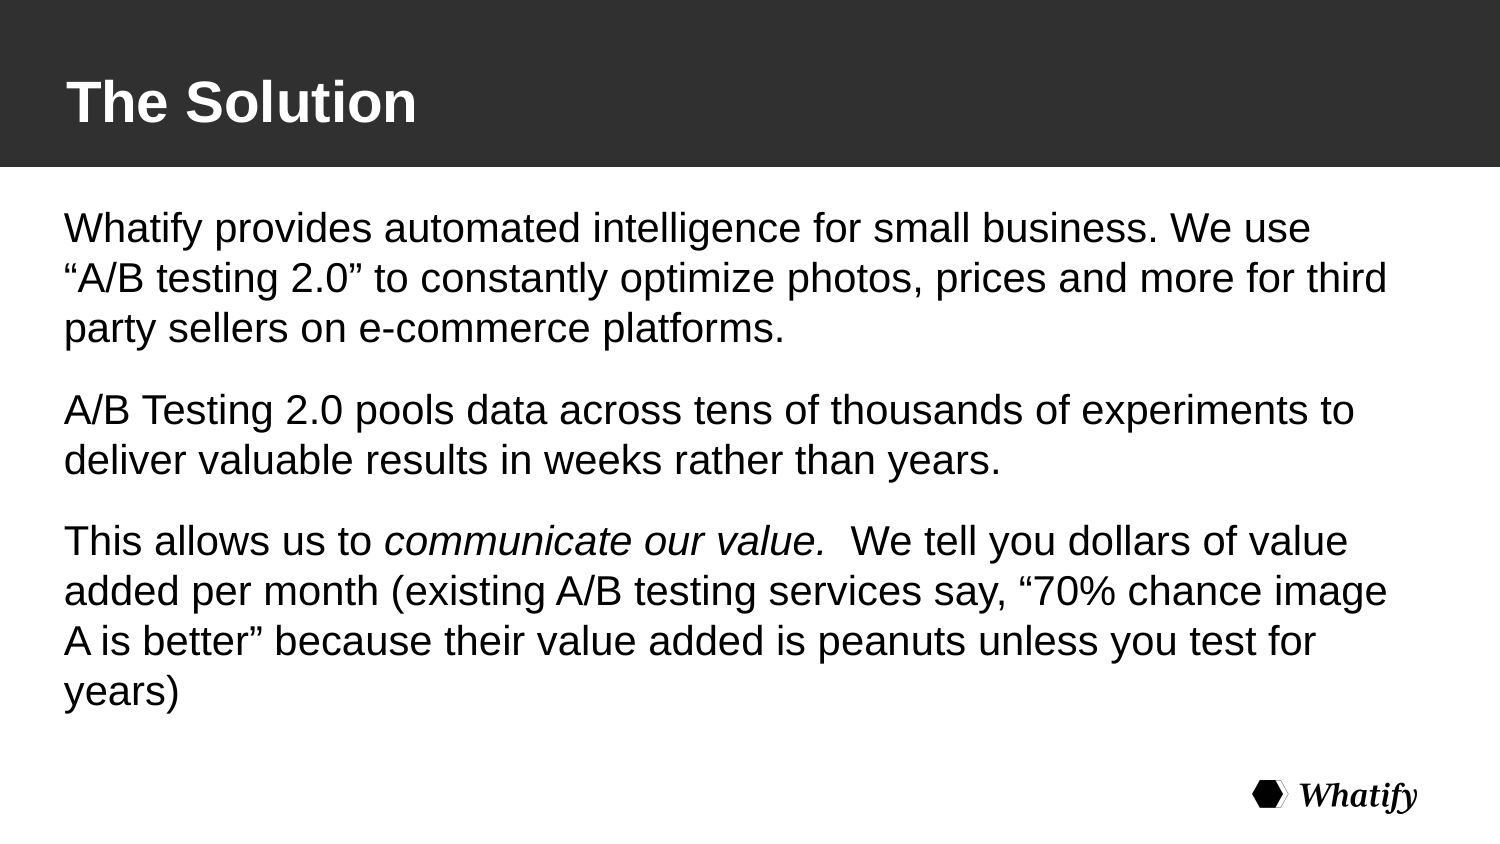

# The Solution
Whatify provides automated intelligence for small business. We use “A/B testing 2.0” to constantly optimize photos, prices and more for third party sellers on e-commerce platforms.
A/B Testing 2.0 pools data across tens of thousands of experiments to deliver valuable results in weeks rather than years.
This allows us to communicate our value.  We tell you dollars of value added per month (existing A/B testing services say, “70% chance image A is better” because their value added is peanuts unless you test for years)